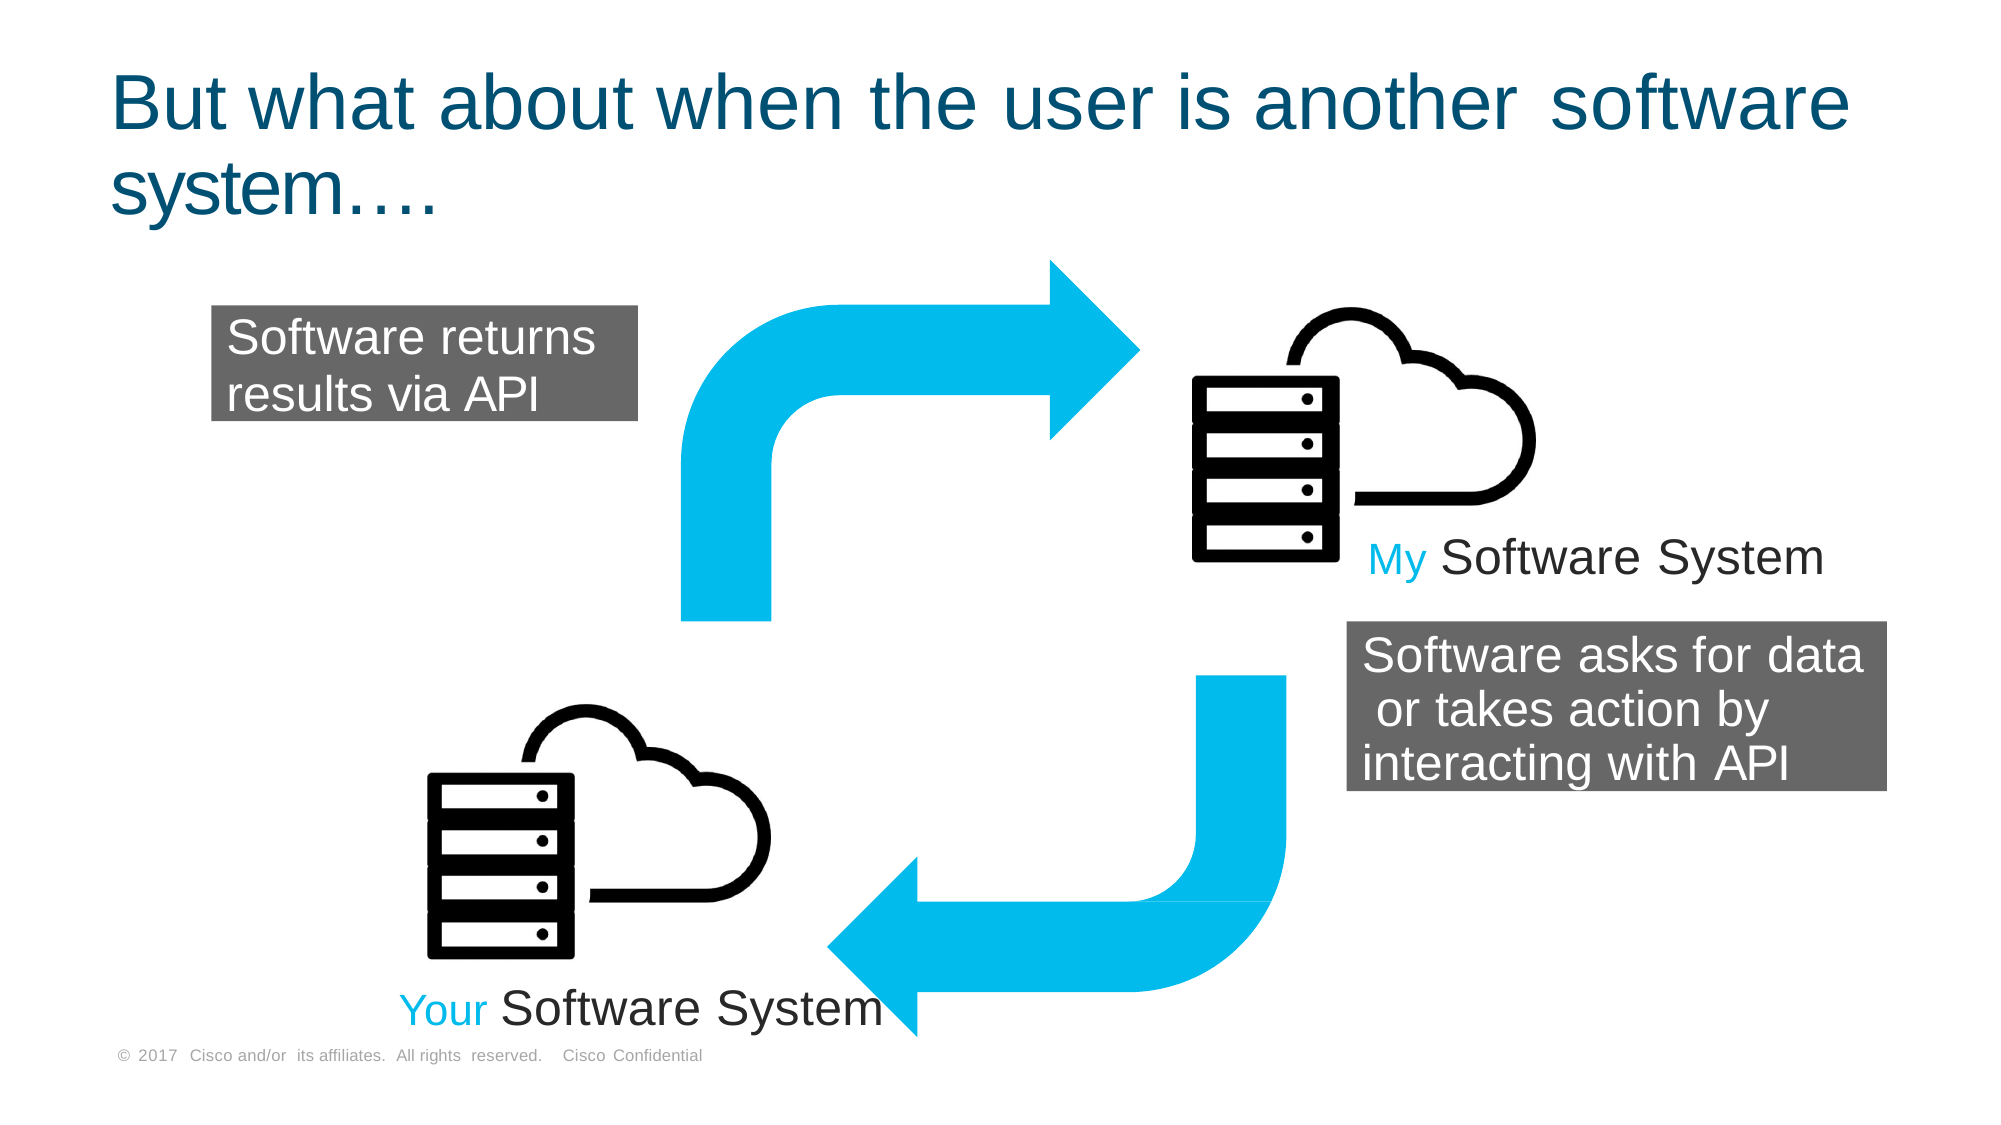

# But what about when the user is another software
system….

Software returns
results via API
My Software System
Software asks for data  or takes action by  interacting with API

Your Software System
© 2017  Cisco and/or  its affiliates.  All rights  reserved.    Cisco Confidential